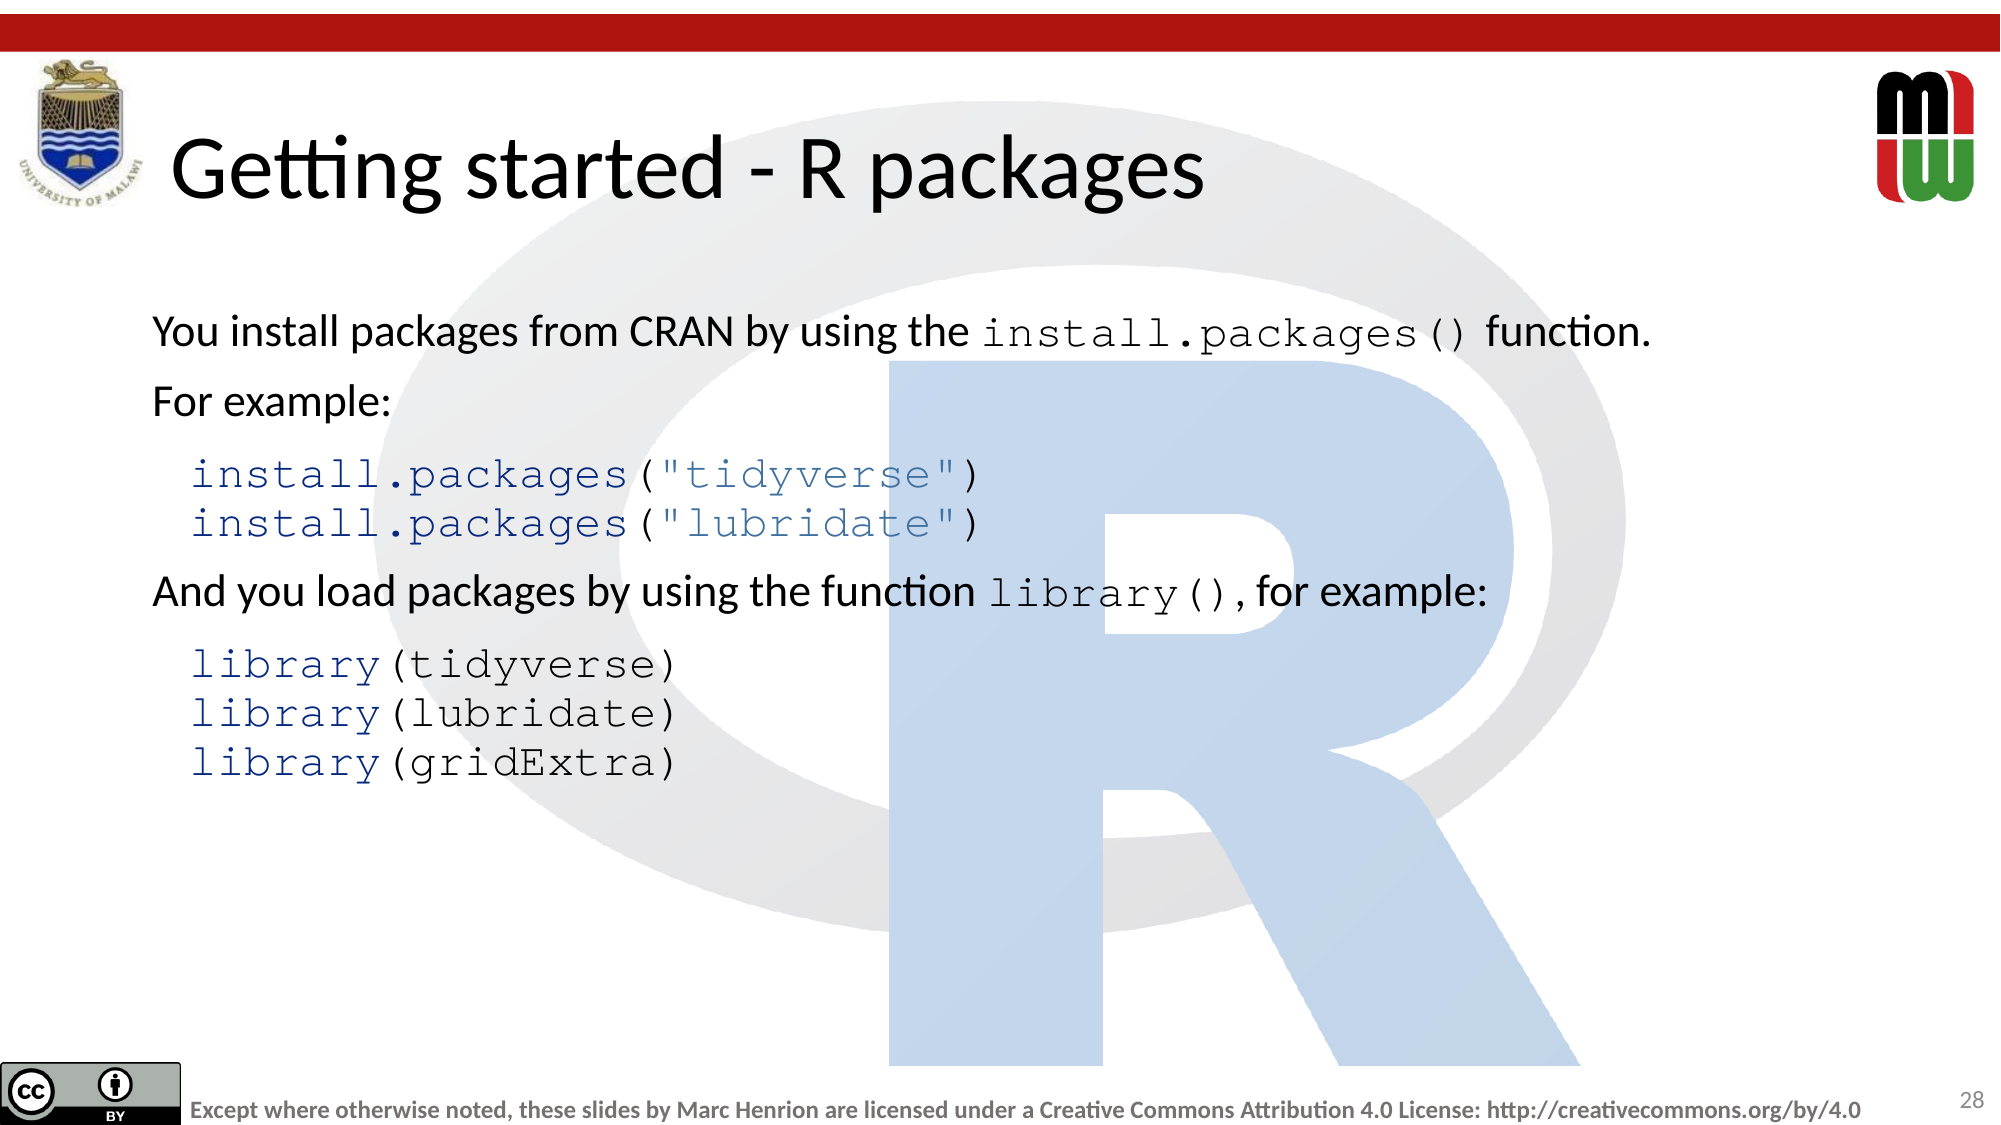

# Getting started - R packages
You install packages from CRAN by using the install.packages() function.
For example:
install.packages("tidyverse")
install.packages("lubridate")
And you load packages by using the function library(), for example:
library(tidyverse)
library(lubridate)
library(gridExtra)
28